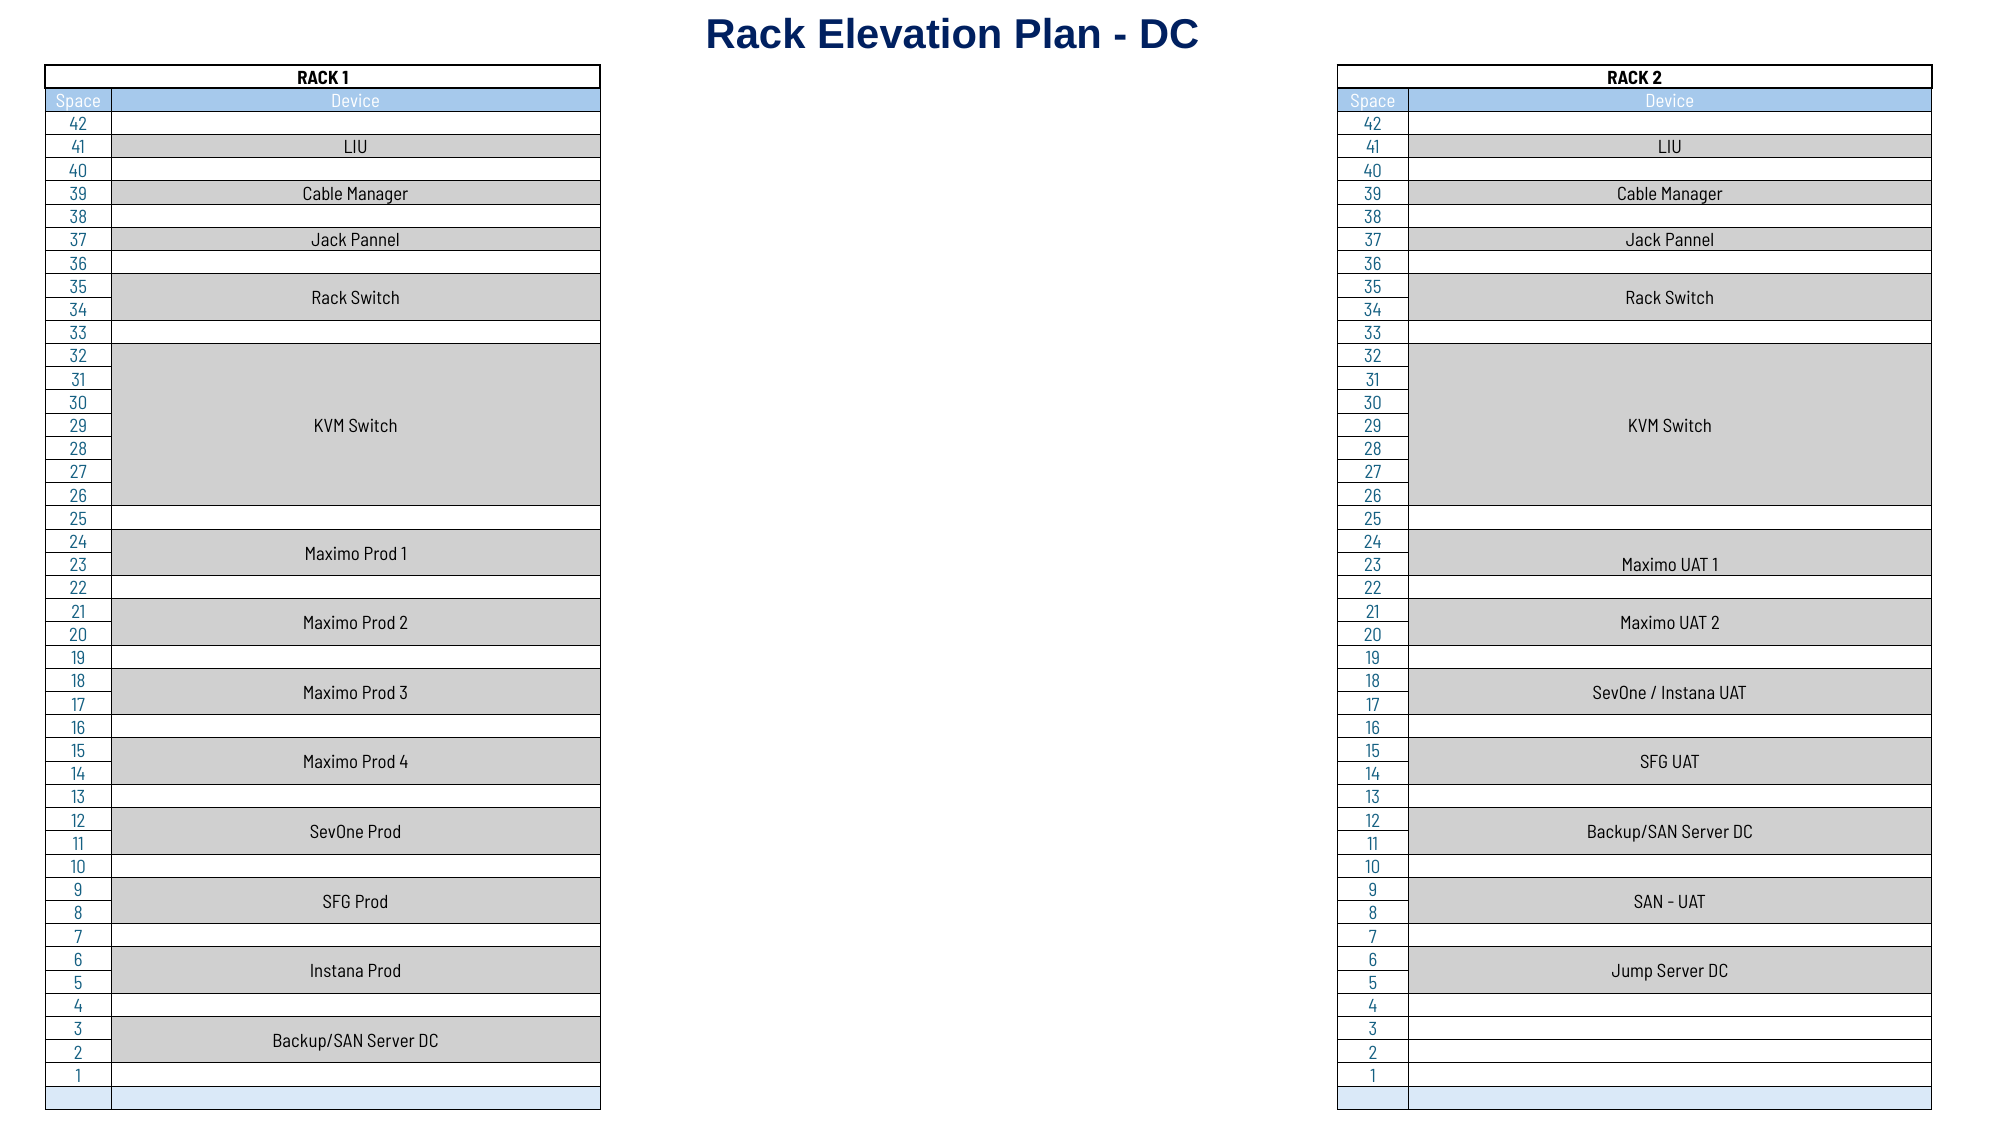

# Rack Elevation Plan - DC
| RACK 1 |  |
| --- | --- |
| Space | Device |
| 42 |  |
| 41 | LIU |
| 40 |  |
| 39 | Cable Manager |
| 38 |  |
| 37 | Jack Pannel |
| 36 |  |
| 35 | Rack Switch |
| 34 |  |
| 33 |  |
| 32 | KVM Switch |
| 31 |  |
| 30 |  |
| 29 |  |
| 28 |  |
| 27 |  |
| 26 |  |
| 25 |  |
| 24 | Maximo Prod 1 |
| 23 |  |
| 22 |  |
| 21 | Maximo Prod 2 |
| 20 |  |
| 19 |  |
| 18 | Maximo Prod 3 |
| 17 |  |
| 16 |  |
| 15 | Maximo Prod 4 |
| 14 |  |
| 13 |  |
| 12 | SevOne Prod |
| 11 |  |
| 10 |  |
| 9 | SFG Prod |
| 8 |  |
| 7 |  |
| 6 | Instana Prod |
| 5 |  |
| 4 |  |
| 3 | Backup/SAN Server DC |
| 2 |  |
| 1 |  |
|  |  |
| RACK 2 |  |
| --- | --- |
| Space | Device |
| 42 |  |
| 41 | LIU |
| 40 |  |
| 39 | Cable Manager |
| 38 |  |
| 37 | Jack Pannel |
| 36 |  |
| 35 | Rack Switch |
| 34 |  |
| 33 |  |
| 32 | KVM Switch |
| 31 |  |
| 30 |  |
| 29 |  |
| 28 |  |
| 27 |  |
| 26 |  |
| 25 |  |
| 24 | Maximo UAT 1 |
| 23 |  |
| 22 |  |
| 21 | Maximo UAT 2 |
| 20 |  |
| 19 |  |
| 18 | SevOne / Instana UAT |
| 17 |  |
| 16 |  |
| 15 | SFG UAT |
| 14 |  |
| 13 |  |
| 12 | Backup/SAN Server DC |
| 11 |  |
| 10 |  |
| 9 | SAN - UAT |
| 8 |  |
| 7 |  |
| 6 | Jump Server DC |
| 5 |  |
| 4 |  |
| 3 |  |
| 2 |  |
| 1 |  |
|  |  |